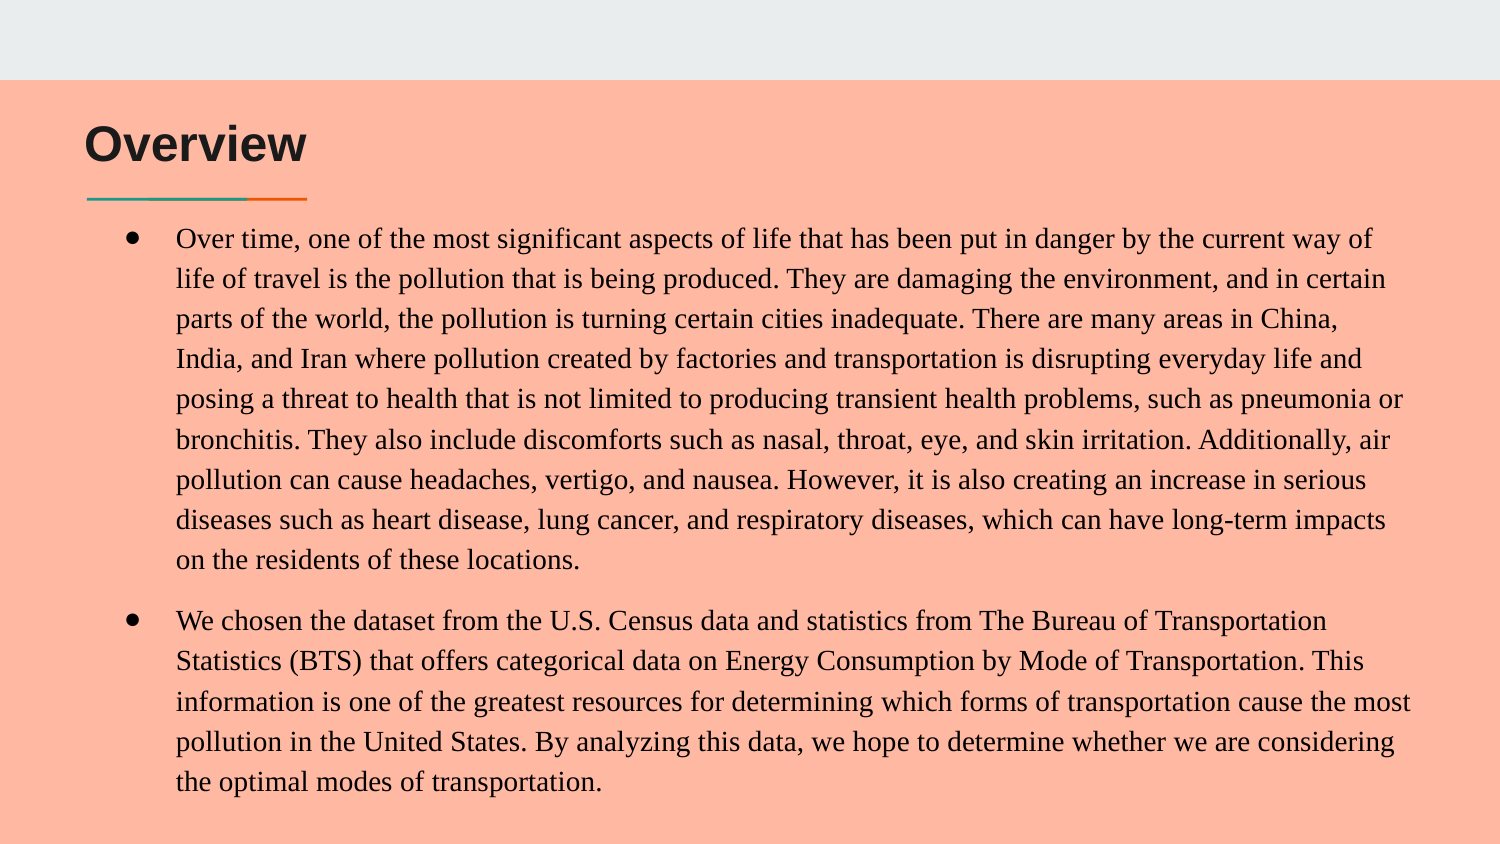

# Overview
Over time, one of the most significant aspects of life that has been put in danger by the current way of life of travel is the pollution that is being produced. They are damaging the environment, and in certain parts of the world, the pollution is turning certain cities inadequate. There are many areas in China, India, and Iran where pollution created by factories and transportation is disrupting everyday life and posing a threat to health that is not limited to producing transient health problems, such as pneumonia or bronchitis. They also include discomforts such as nasal, throat, eye, and skin irritation. Additionally, air pollution can cause headaches, vertigo, and nausea. However, it is also creating an increase in serious diseases such as heart disease, lung cancer, and respiratory diseases, which can have long-term impacts on the residents of these locations.
We chosen the dataset from the U.S. Census data and statistics from The Bureau of Transportation Statistics (BTS) that offers categorical data on Energy Consumption by Mode of Transportation. This information is one of the greatest resources for determining which forms of transportation cause the most pollution in the United States. By analyzing this data, we hope to determine whether we are considering the optimal modes of transportation.